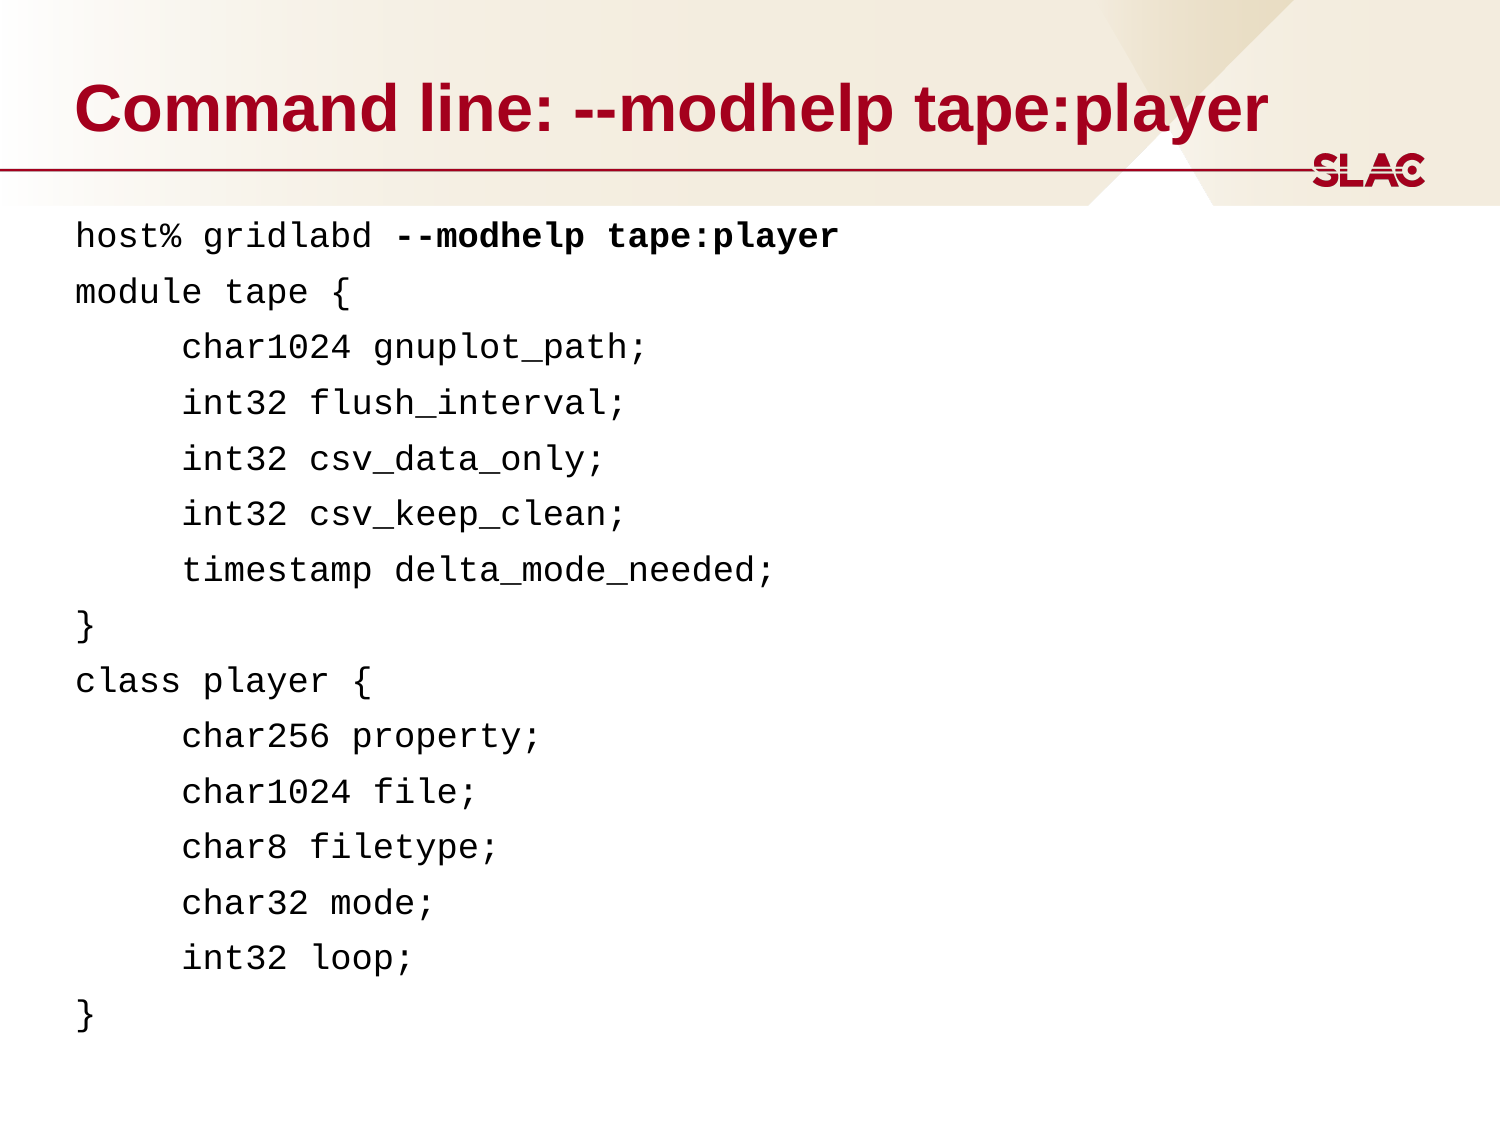

# Command line: --modhelp tape:player
host% gridlabd --modhelp tape:player
module tape {
	char1024 gnuplot_path;
	int32 flush_interval;
	int32 csv_data_only;
	int32 csv_keep_clean;
	timestamp delta_mode_needed;
}
class player {
	char256 property;
	char1024 file;
	char8 filetype;
	char32 mode;
	int32 loop;
}